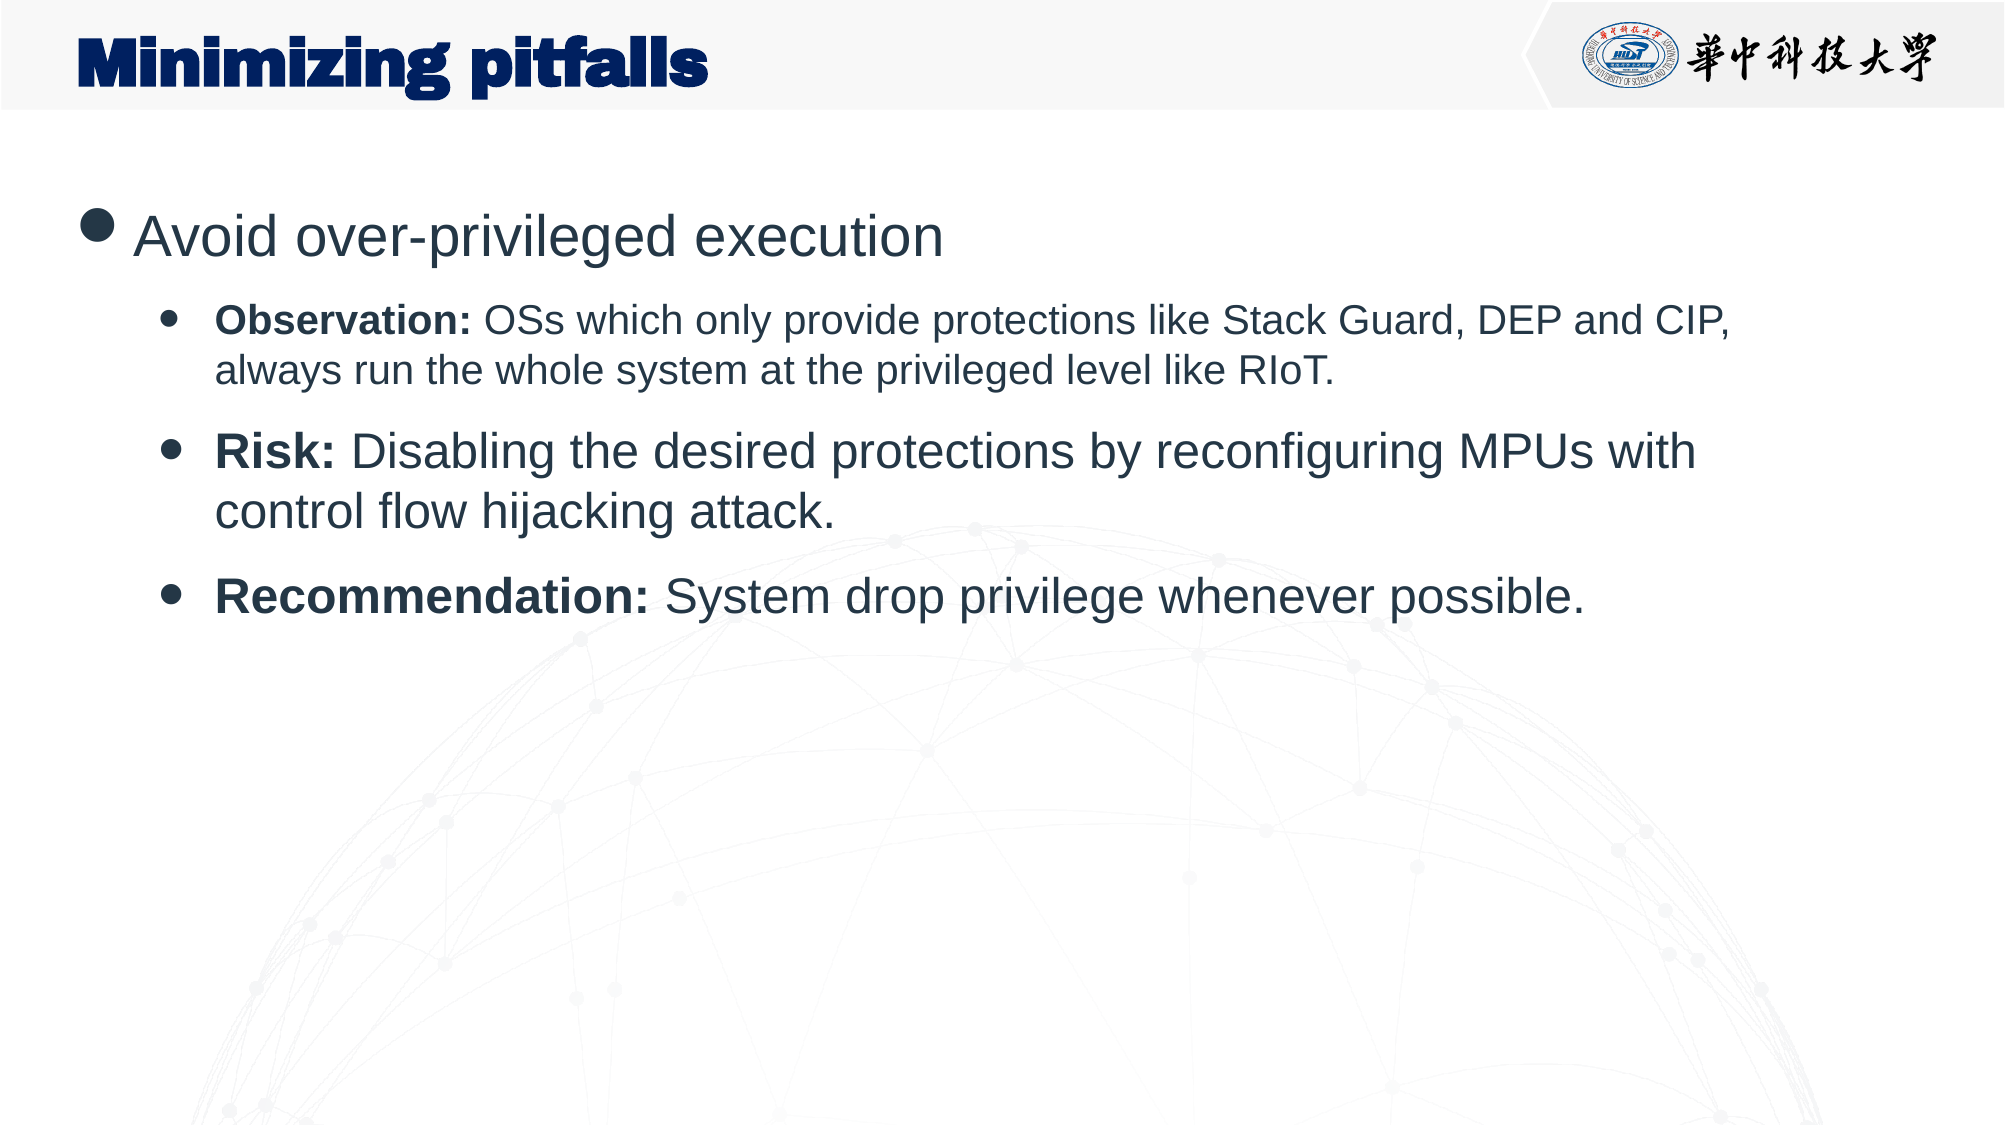

# Minimizing pitfalls
Avoid over-privileged execution
Observation: OSs which only provide protections like Stack Guard, DEP and CIP, always run the whole system at the privileged level like RIoT.
Risk: Disabling the desired protections by reconfiguring MPUs with control flow hijacking attack.
Recommendation: System drop privilege whenever possible.